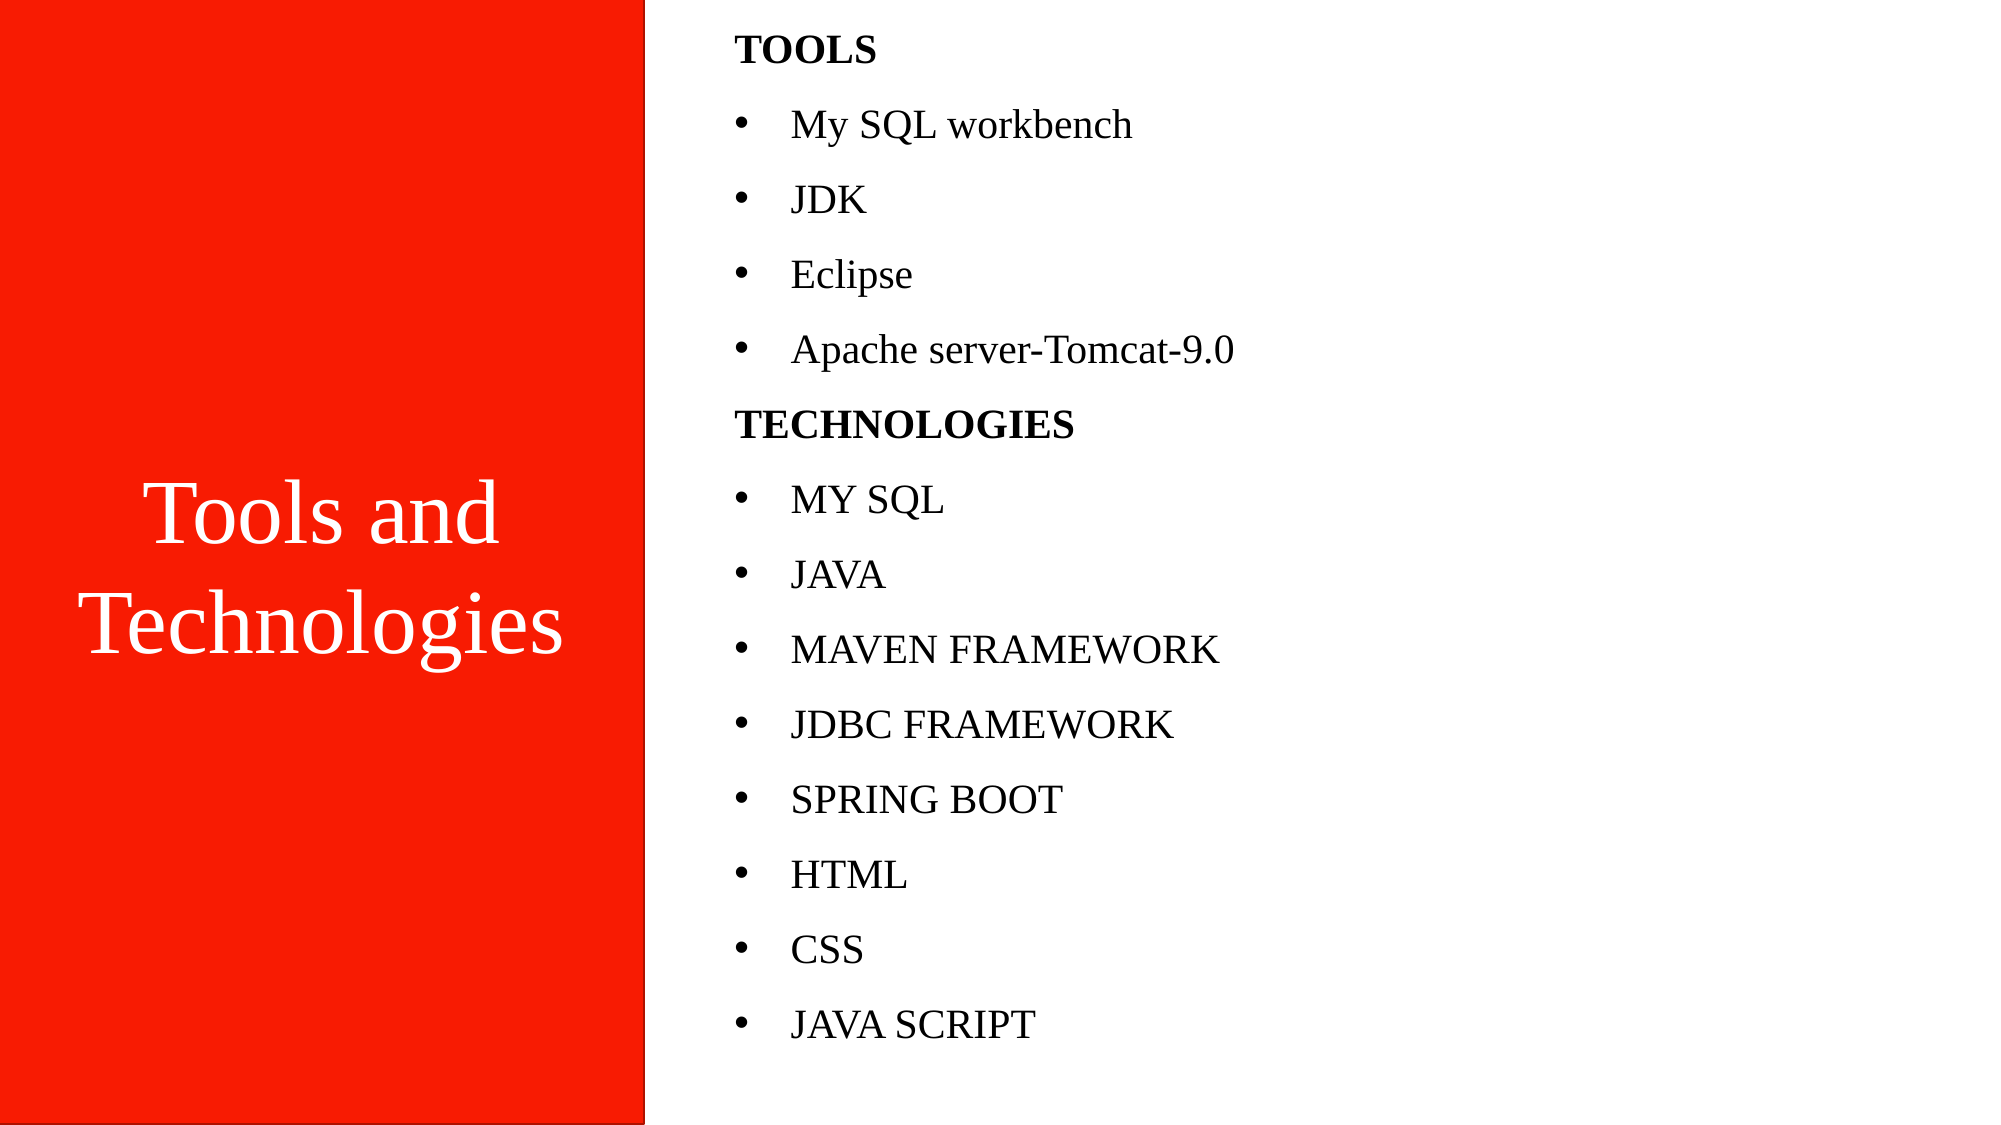

Tools and Technologies
TOOLS
My SQL workbench
JDK
Eclipse
Apache server-Tomcat-9.0
TECHNOLOGIES
MY SQL
JAVA
MAVEN FRAMEWORK
JDBC FRAMEWORK
SPRING BOOT
HTML
CSS
JAVA SCRIPT